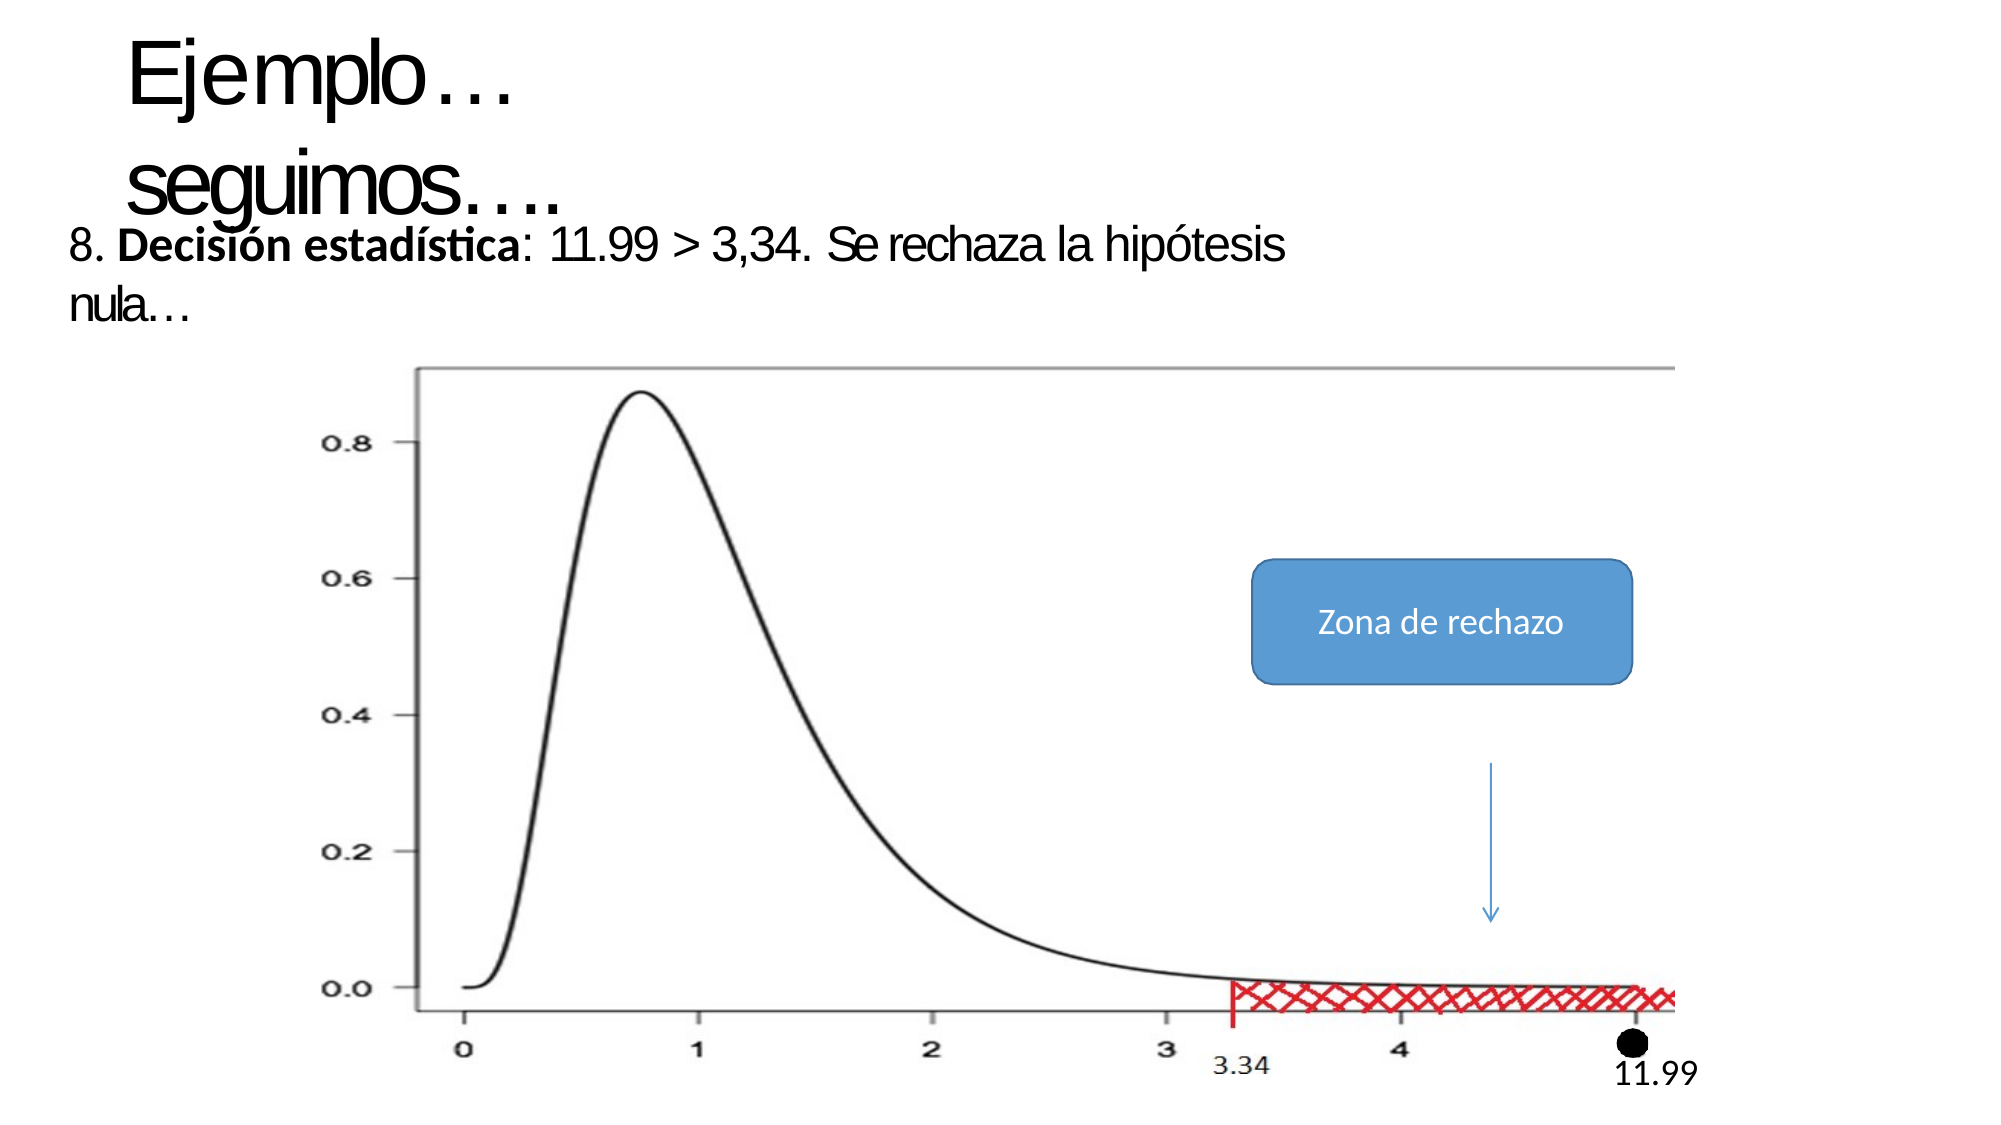

# Ejemplo…	seguimos….
8. Decisión estadística: 11.99 > 3,34. Se rechaza la hipótesis nula…

Zona de rechazo

11.99